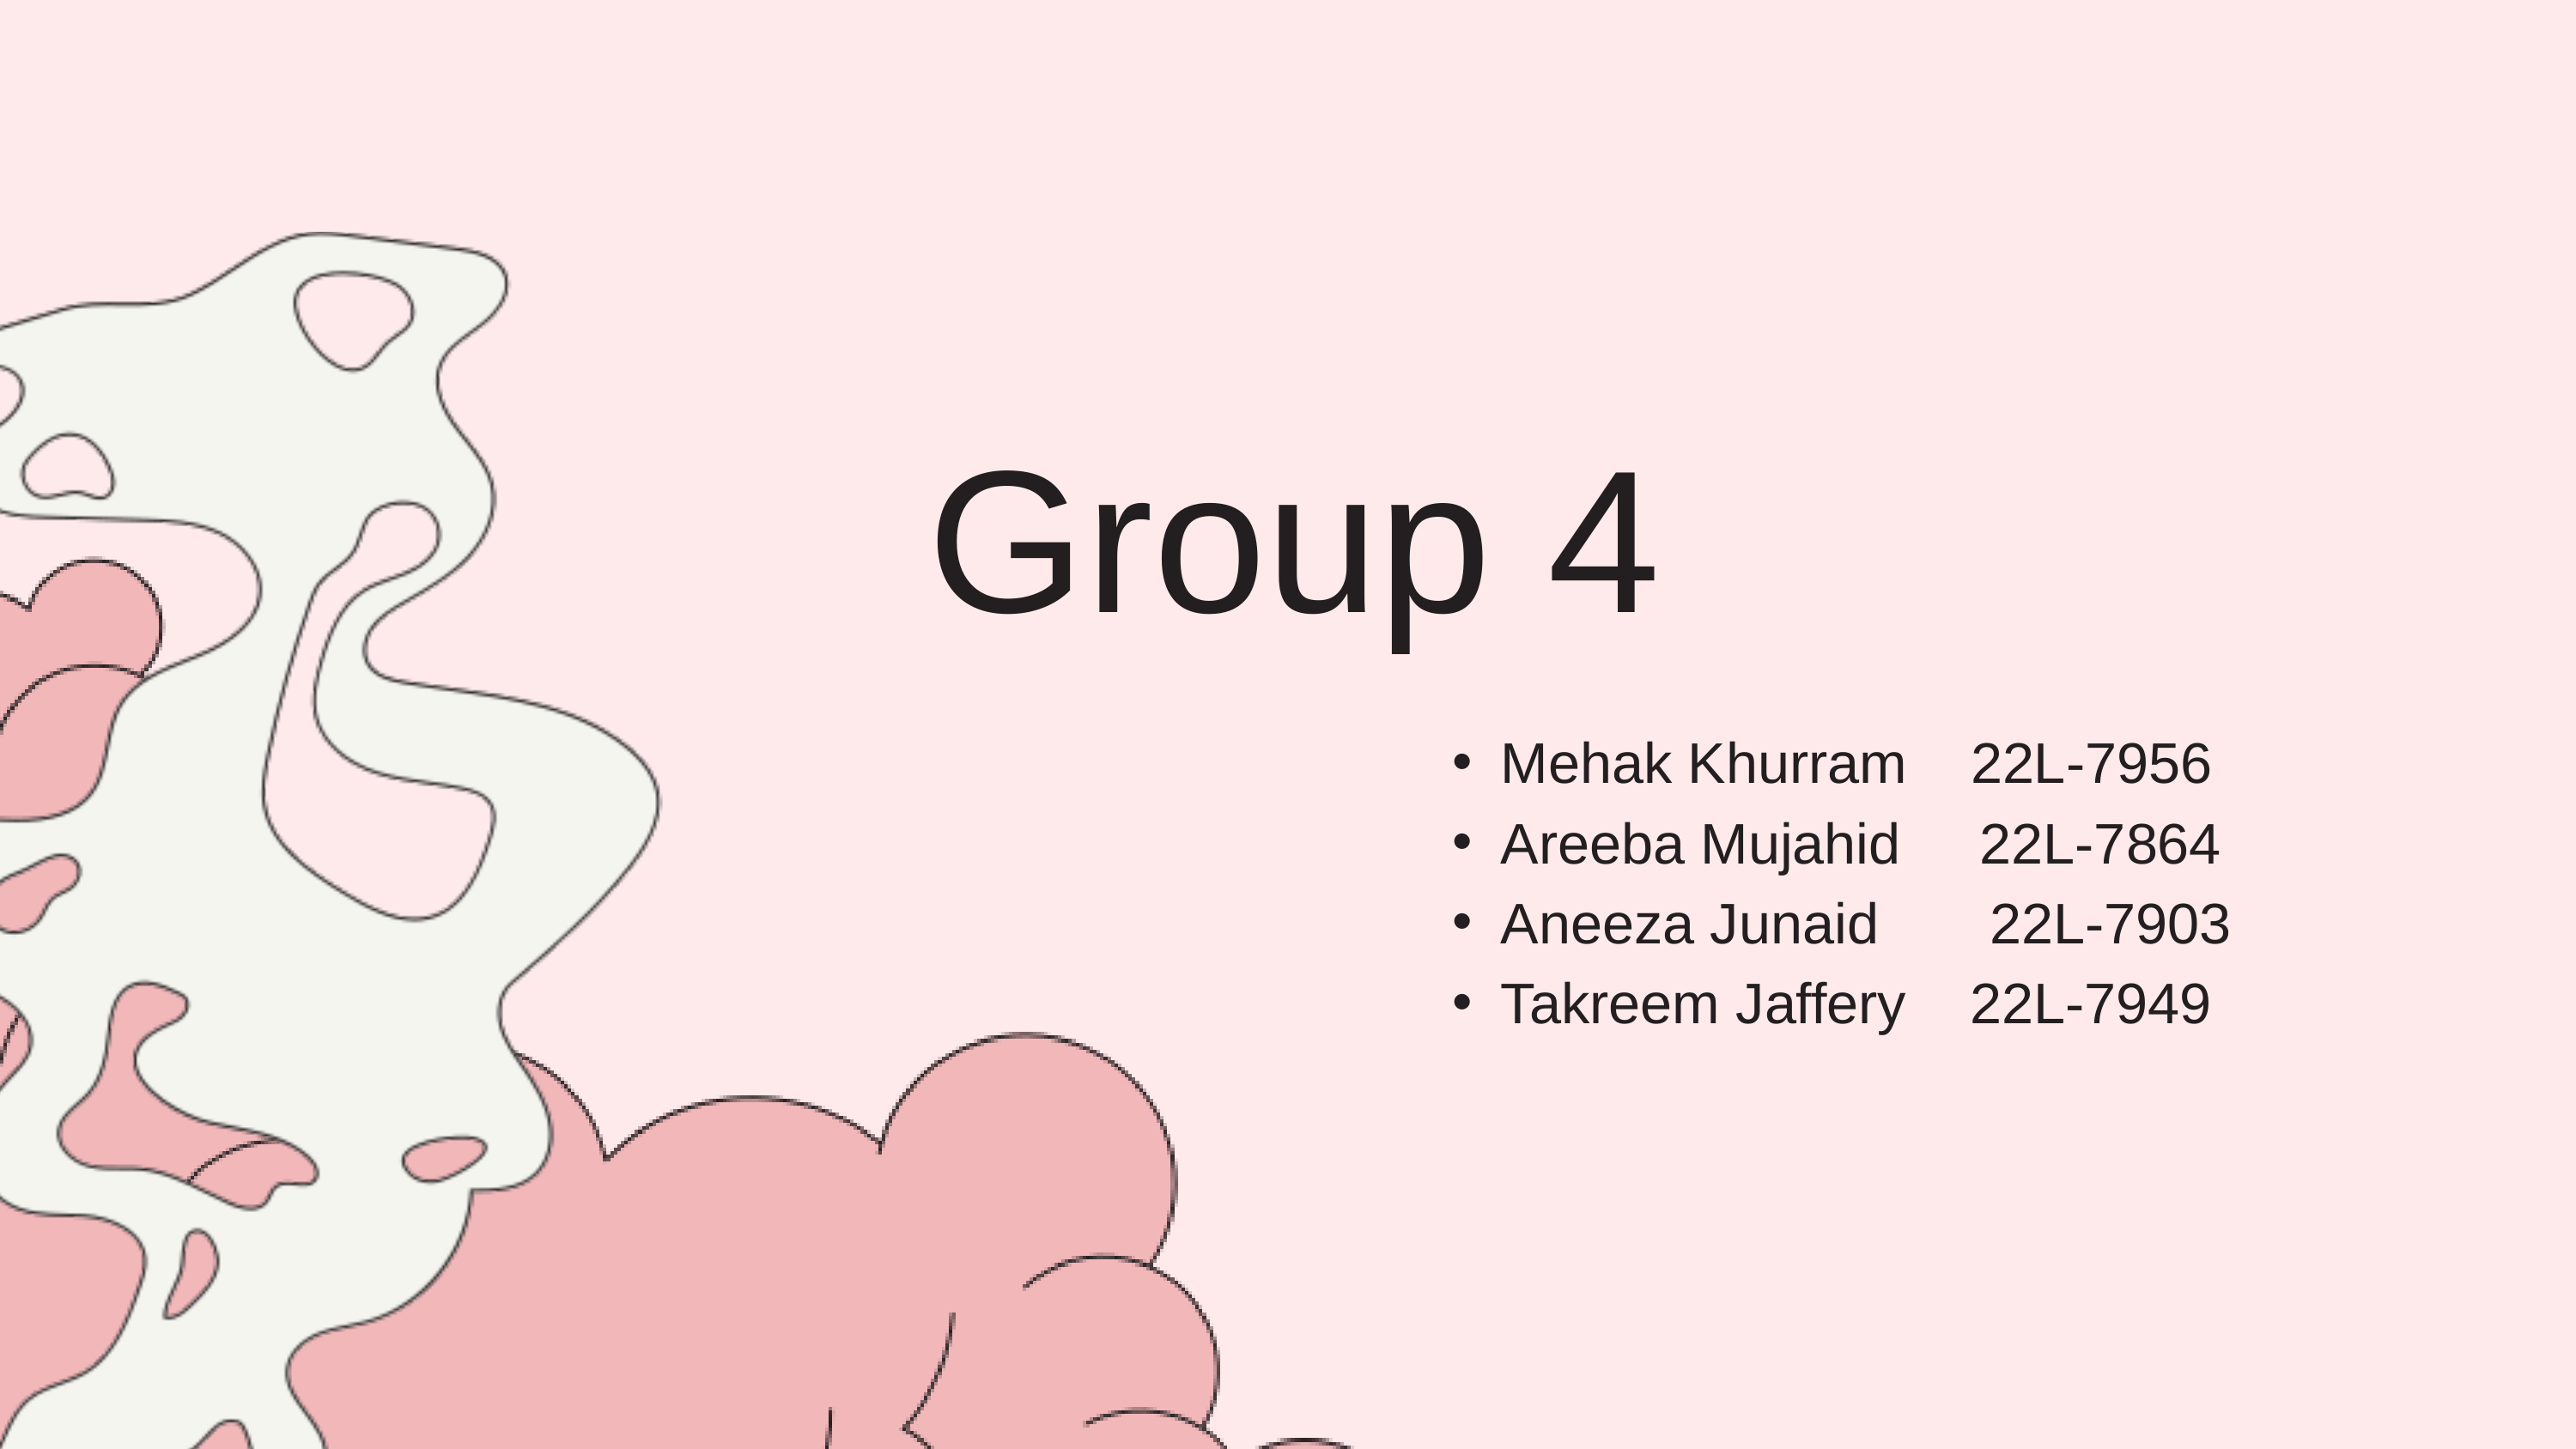

Group 4

Mehak Khurram    22L-7956
Areeba Mujahid     22L-7864
Aneeza Junaid       22L-7903
Takreem Jaffery    22L-7949